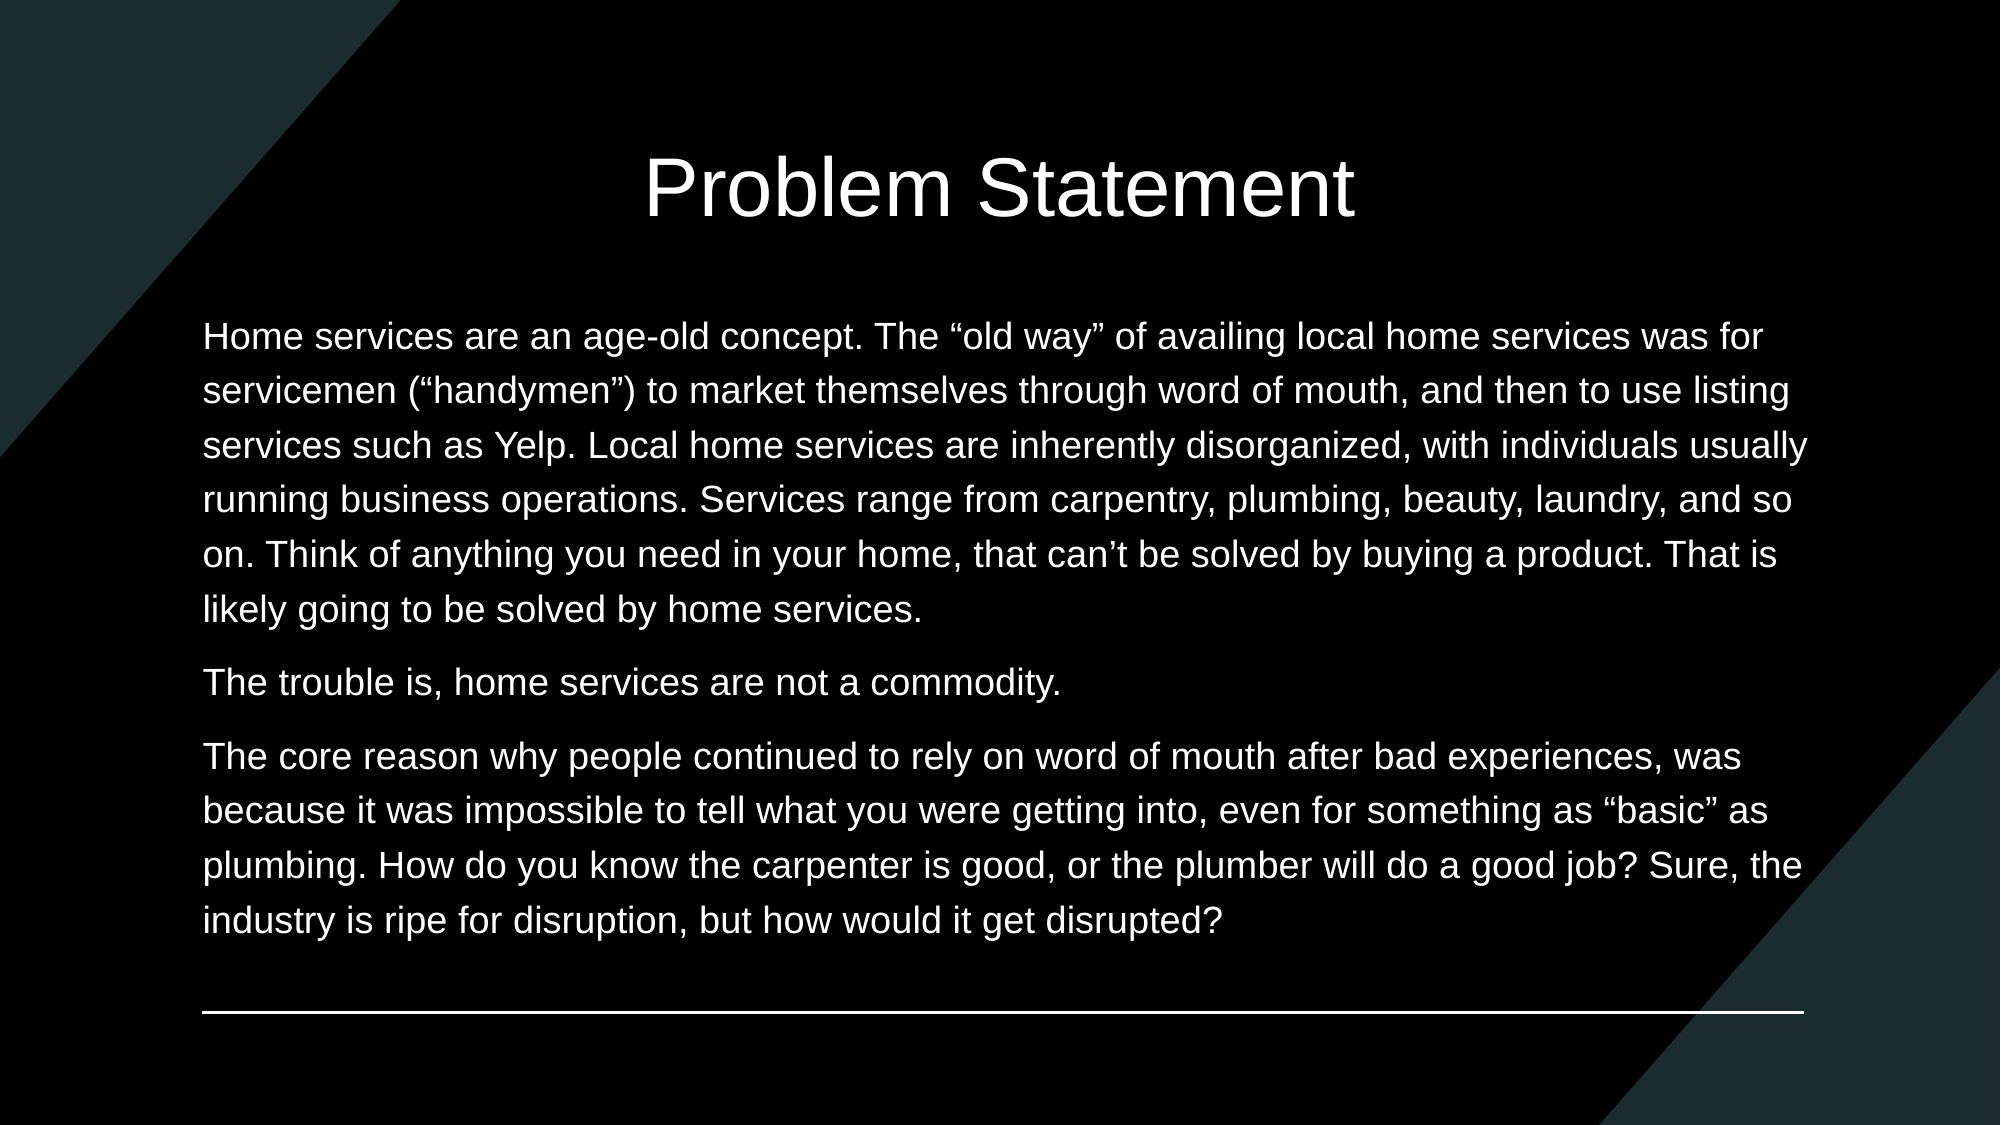

# Problem Statement
Home services are an age-old concept. The “old way” of availing local home services was for servicemen (“handymen”) to market themselves through word of mouth, and then to use listing services such as Yelp. Local home services are inherently disorganized, with individuals usually running business operations. Services range from carpentry, plumbing, beauty, laundry, and so on. Think of anything you need in your home, that can’t be solved by buying a product. That is likely going to be solved by home services.
The trouble is, home services are not a commodity.
The core reason why people continued to rely on word of mouth after bad experiences, was because it was impossible to tell what you were getting into, even for something as “basic” as plumbing. How do you know the carpenter is good, or the plumber will do a good job? Sure, the industry is ripe for disruption, but how would it get disrupted?